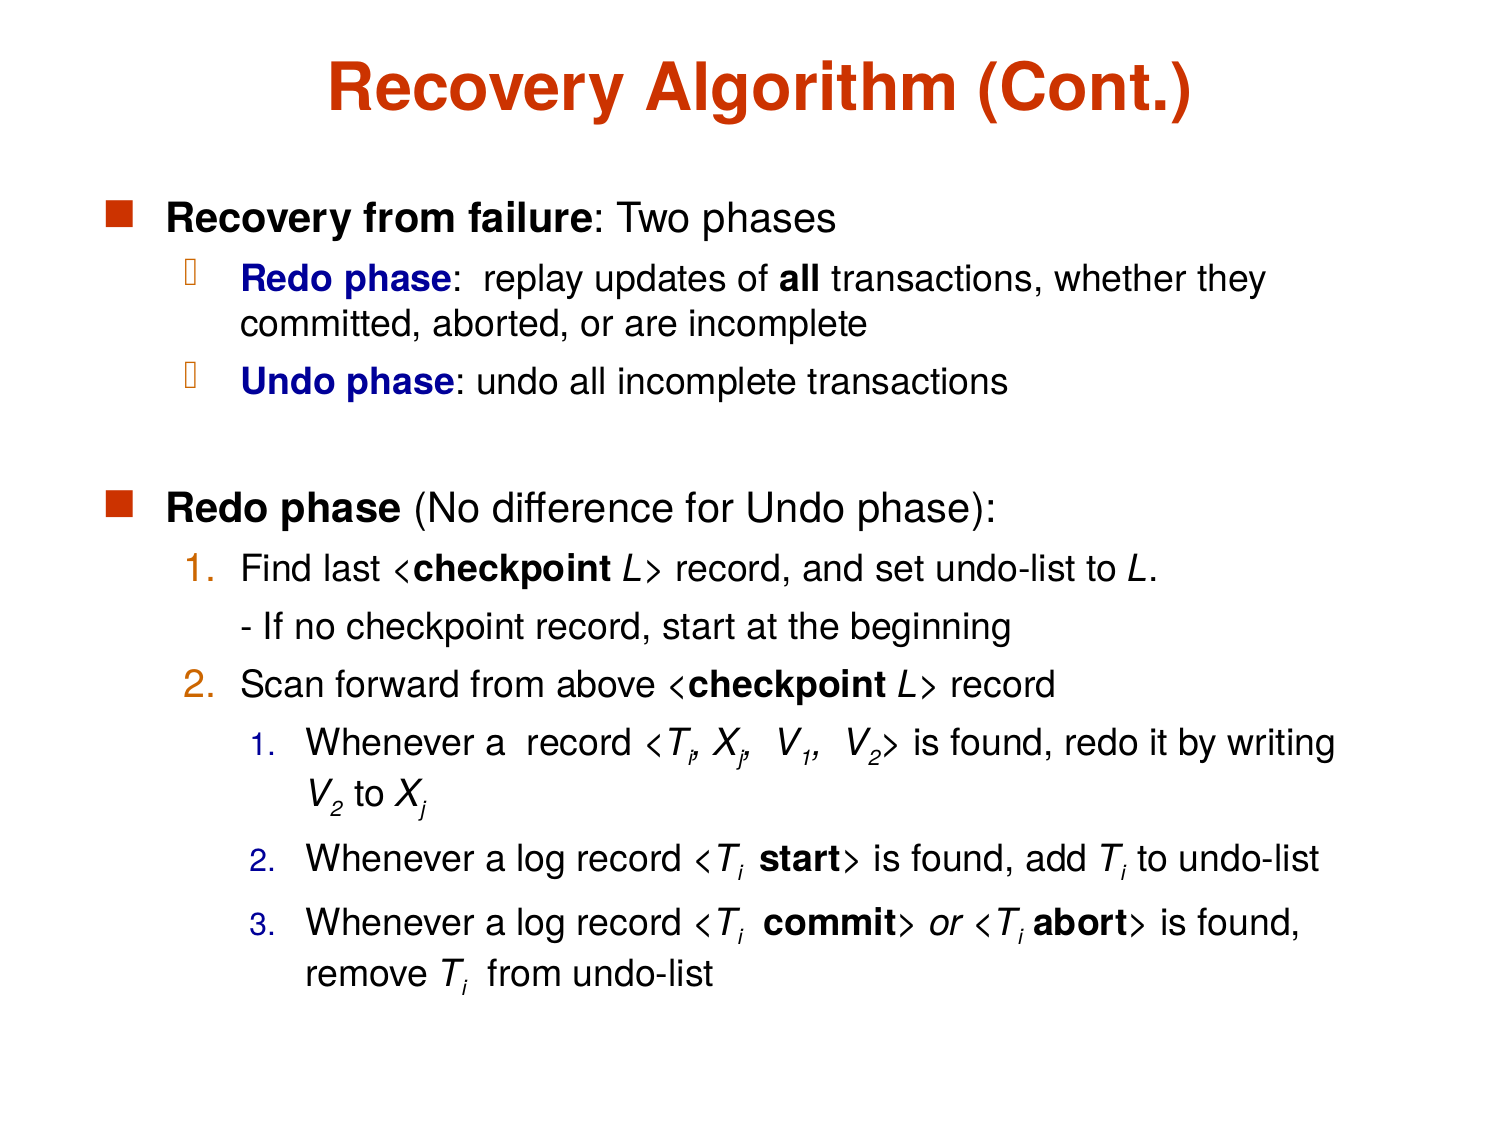

# Recovery Algorithm (Cont.)
Recovery from failure: Two phases
Redo phase:  replay updates of all transactions, whether they committed, aborted, or are incomplete
Undo phase: undo all incomplete transactions

Redo phase (No difference for Undo phase):
Find last <checkpoint L> record, and set undo-list to L.
- If no checkpoint record, start at the beginning
Scan forward from above <checkpoint L> record
Whenever a  record <Ti, Xj,  V1,  V2> is found, redo it by writing V2  to Xj
Whenever a log record <Ti  start> is found, add Ti  to undo-list
Whenever a log record <Ti  commit> or <Ti abort> is found, remove Ti  from undo-list